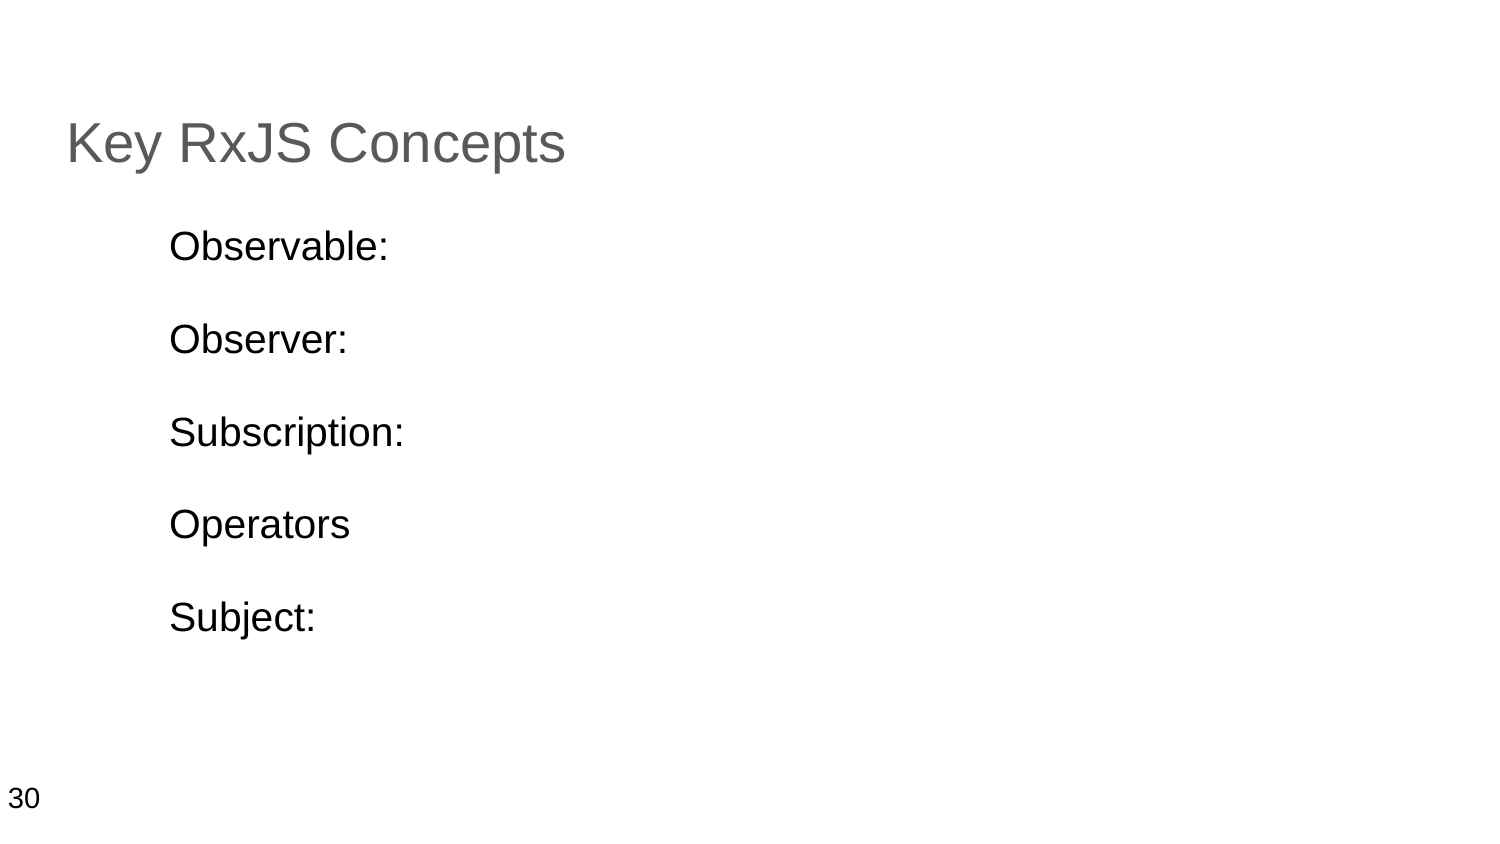

# Key RxJS Concepts
Observable:

Observer:

Subscription:

Operators

Subject:
30